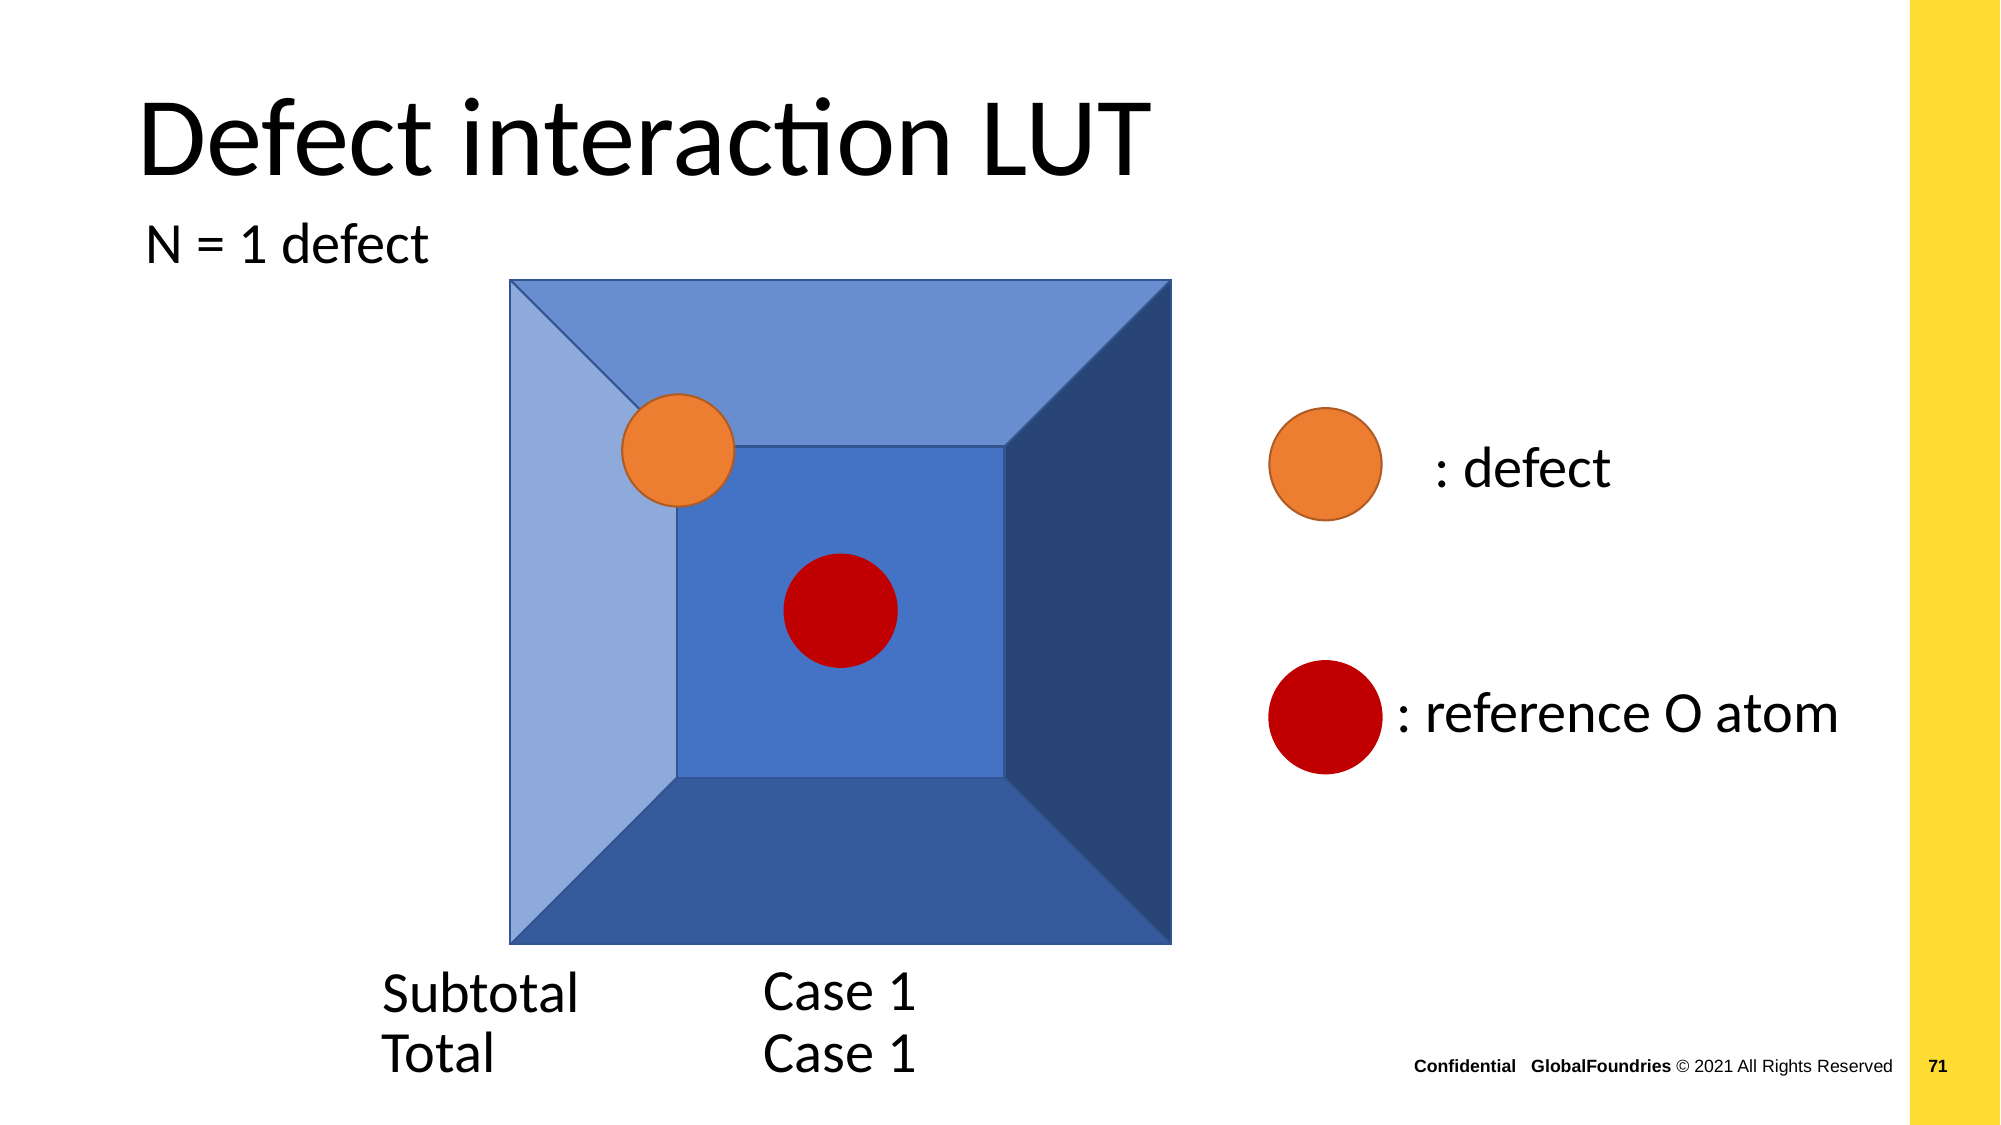

# Defect interaction LUT
N = 1 defect

: defect

: reference O atom
Case 1
Subtotal
Total
Case 1